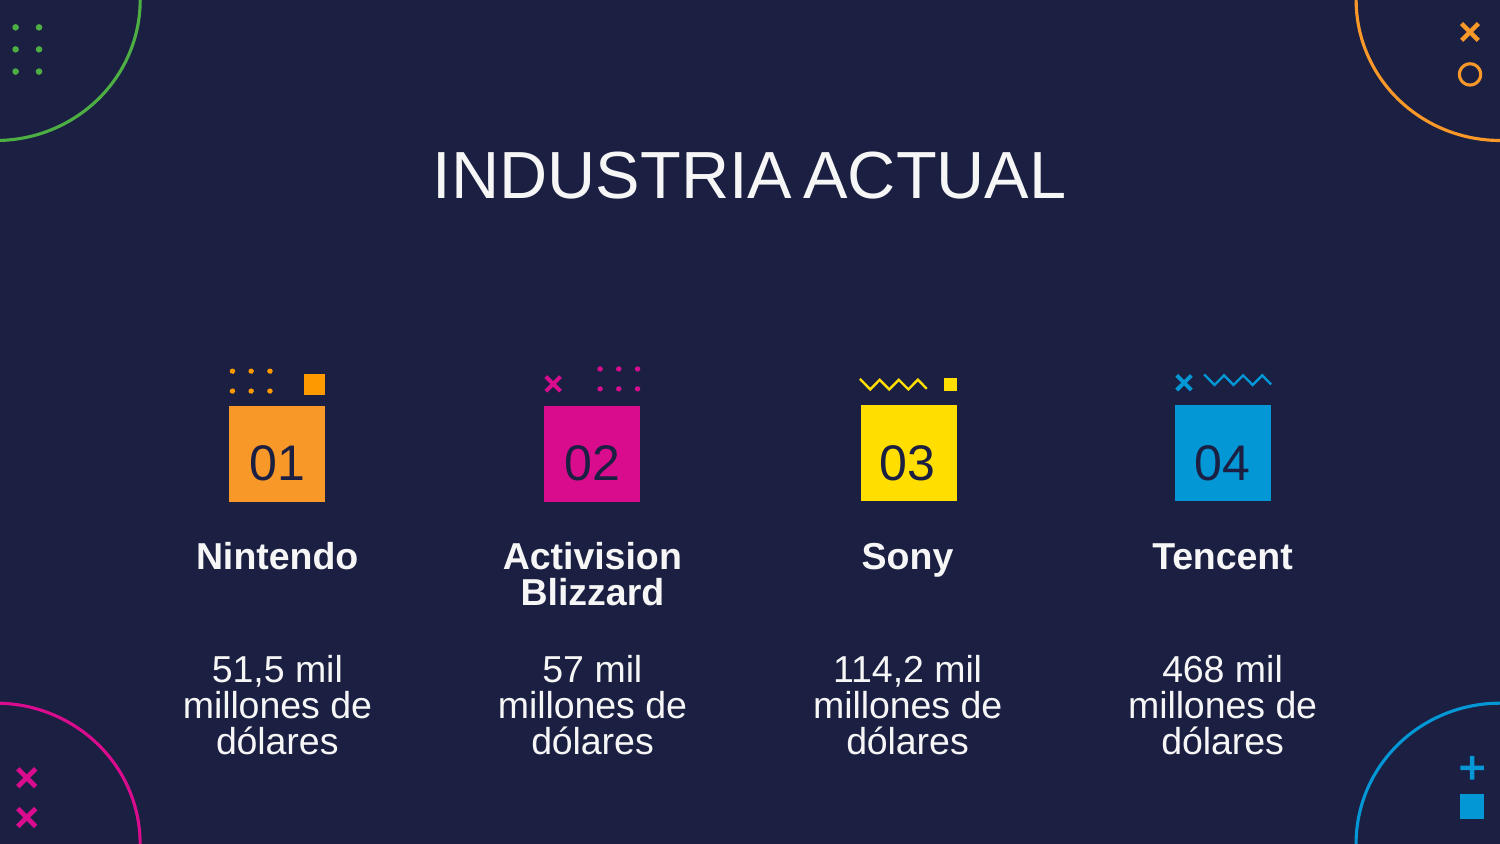

# INDUSTRIA ACTUAL
01
02
03
04
Nintendo
Activision Blizzard
Sony
Tencent
51,5 mil millones de dólares
57 mil millones de dólares
114,2 mil millones de dólares
468 mil millones de dólares